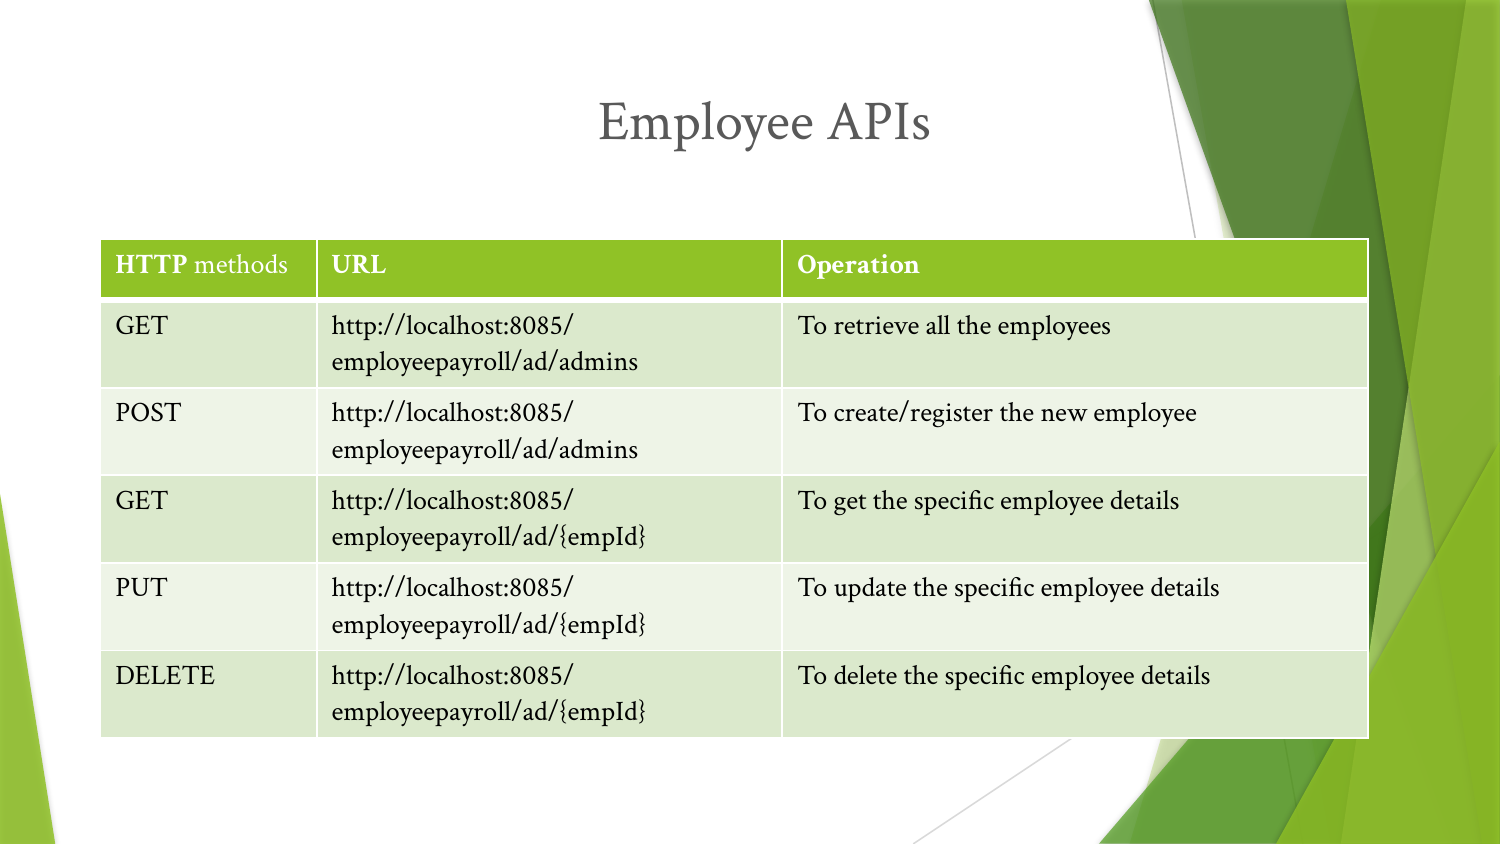

# Employee APIs
| HTTP methods | URL | Operation |
| --- | --- | --- |
| GET | http://localhost:8085/employeepayroll/ad/admins | To retrieve all the employees |
| POST | http://localhost:8085/employeepayroll/ad/admins | To create/register the new employee |
| GET | http://localhost:8085/employeepayroll/ad/{empId} | To get the specific employee details |
| PUT | http://localhost:8085/employeepayroll/ad/{empId} | To update the specific employee details |
| DELETE | http://localhost:8085/employeepayroll/ad/{empId} | To delete the specific employee details |